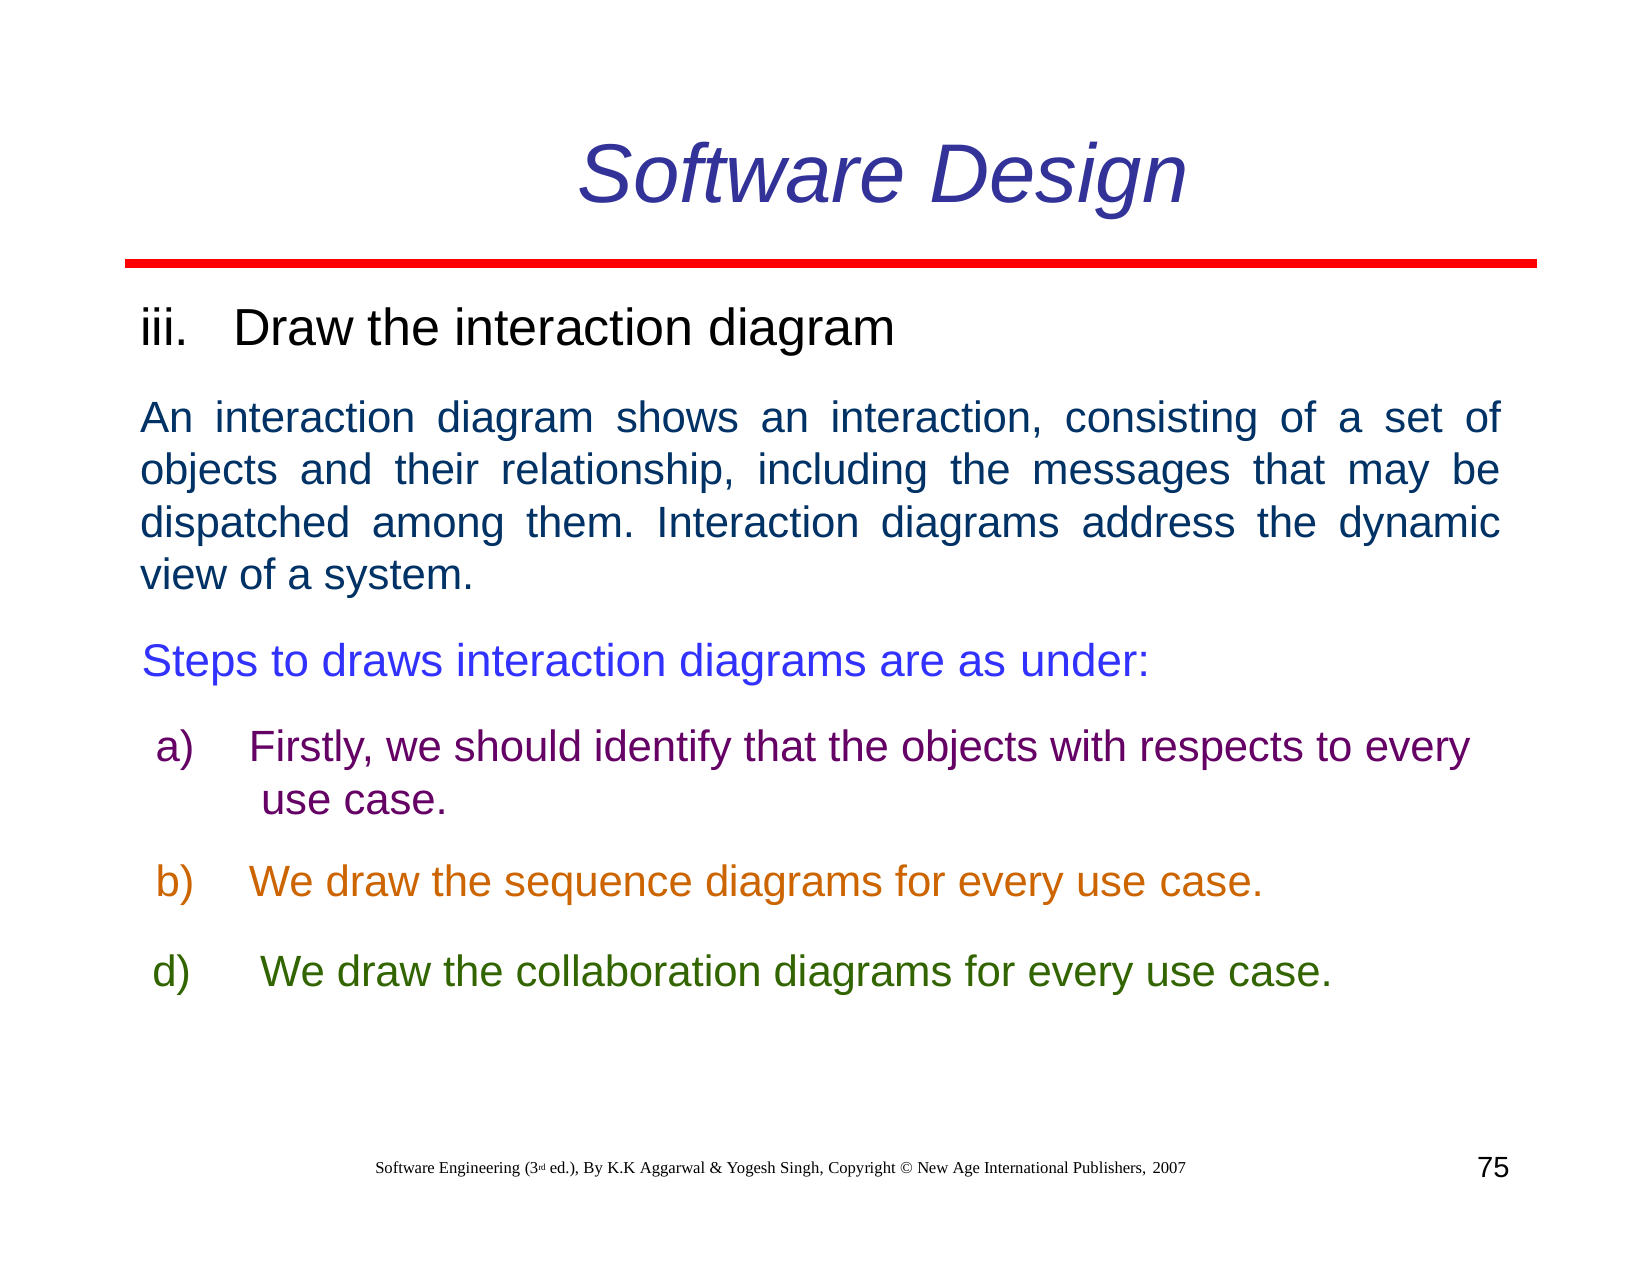

# Software Design

Draw the interaction diagram
An interaction diagram shows an interaction, consisting of a set of  objects and their relationship, including the messages that may be  dispatched among them. Interaction diagrams address the dynamic  view of a system.
Steps to draws interaction diagrams are as under:
Firstly, we should identify that the objects with respects to every  use case.
We draw the sequence diagrams for every use case.
d)	We draw the collaboration diagrams for every use case.
75
Software Engineering (3rd  ed.), By K.K Aggarwal & Yogesh Singh, Copyright © New Age International Publishers, 2007